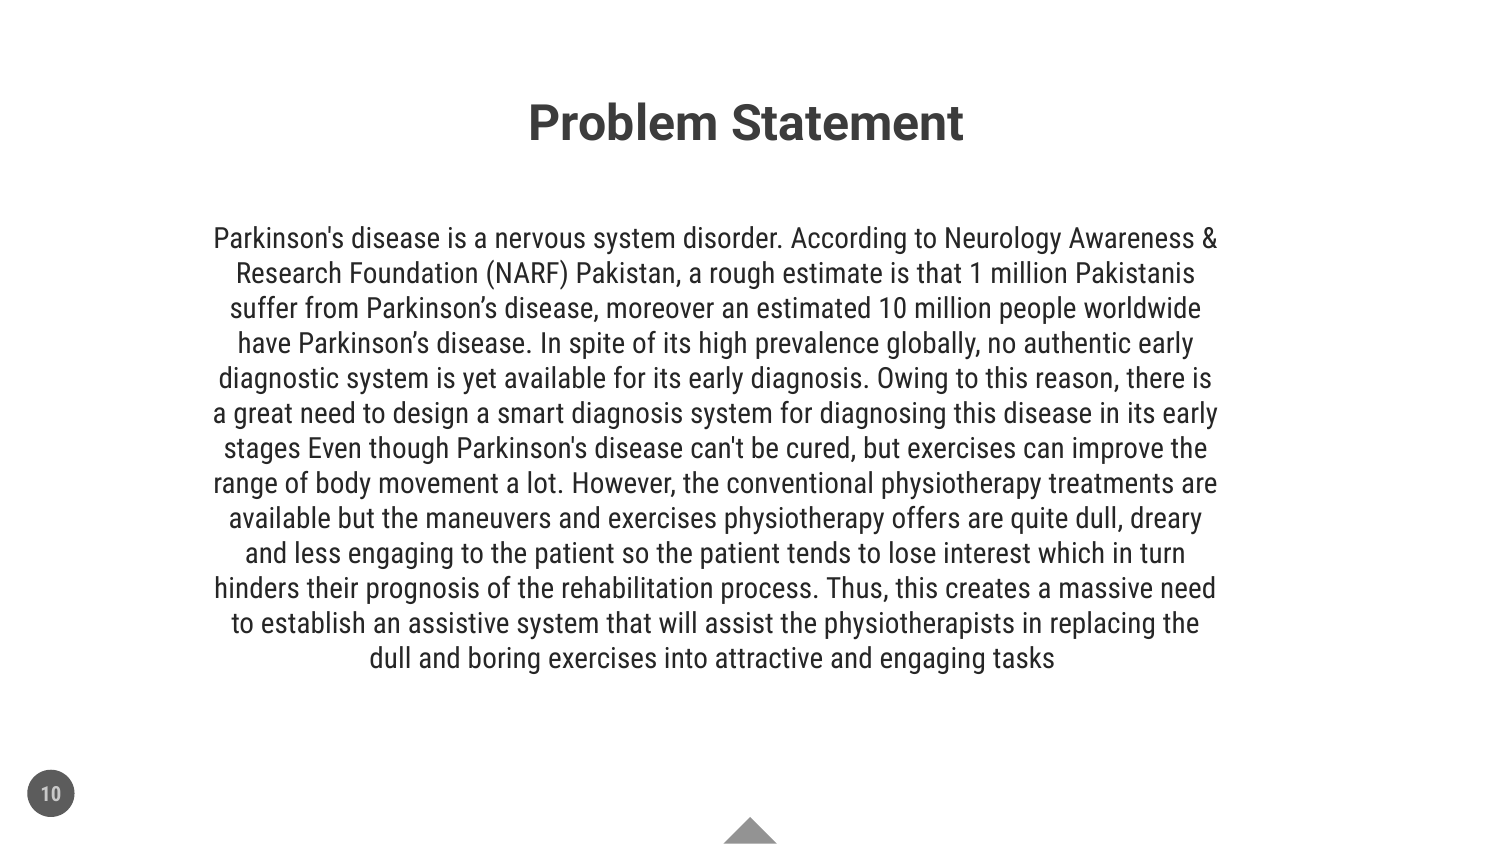

# Problem Statement
Parkinson's disease is a nervous system disorder. According to Neurology Awareness & Research Foundation (NARF) Pakistan, a rough estimate is that 1 million Pakistanis suffer from Parkinson’s disease, moreover an estimated 10 million people worldwide have Parkinson’s disease. In spite of its high prevalence globally, no authentic early diagnostic system is yet available for its early diagnosis. Owing to this reason, there is a great need to design a smart diagnosis system for diagnosing this disease in its early stages Even though Parkinson's disease can't be cured, but exercises can improve the range of body movement a lot. However, the conventional physiotherapy treatments are available but the maneuvers and exercises physiotherapy offers are quite dull, dreary and less engaging to the patient so the patient tends to lose interest which in turn hinders their prognosis of the rehabilitation process. Thus, this creates a massive need to establish an assistive system that will assist the physiotherapists in replacing the dull and boring exercises into attractive and engaging tasks
10